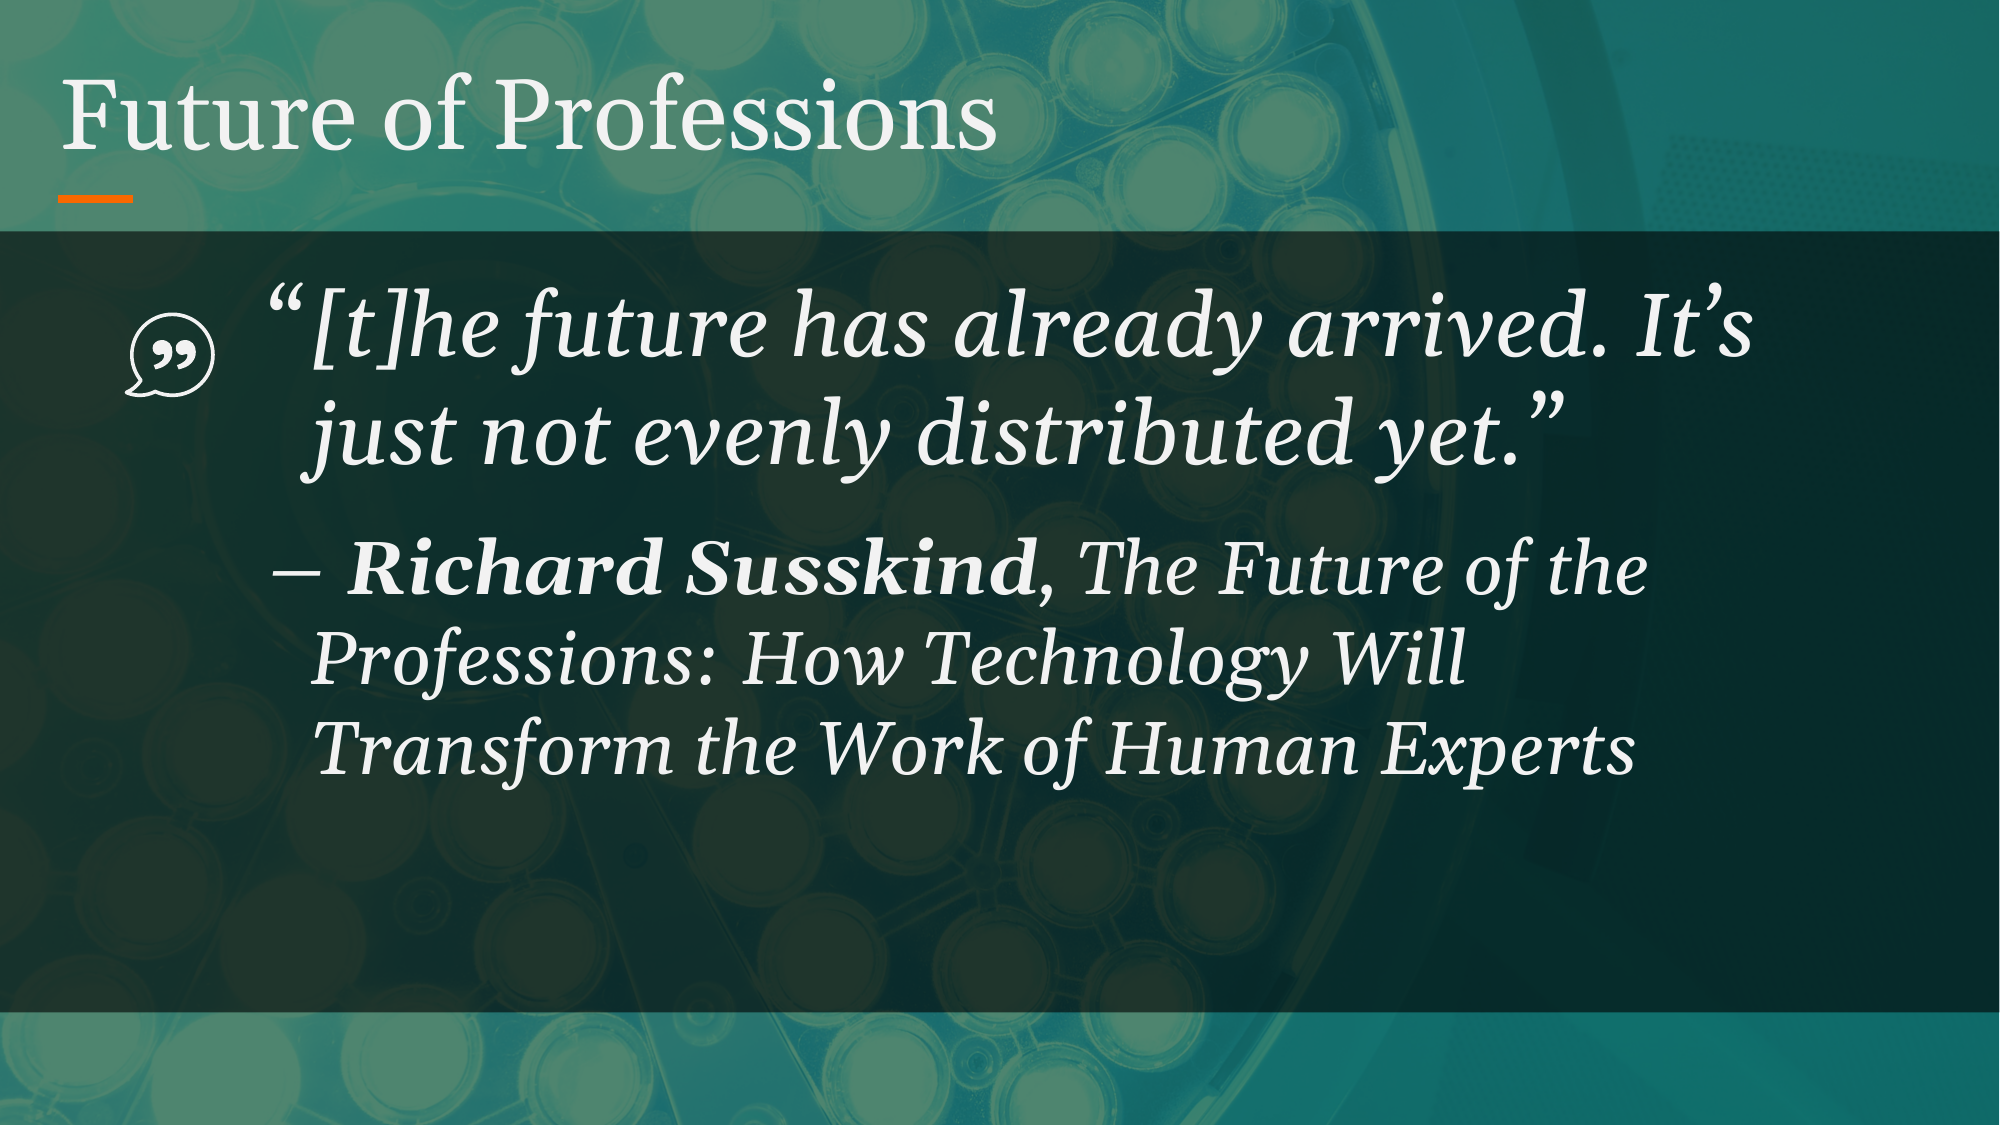

# Future of Professions
“	[t]he future has already arrived. It’s just not evenly distributed yet.”
― Richard Susskind, The Future of the Professions: How Technology Will Transform the Work of Human Experts